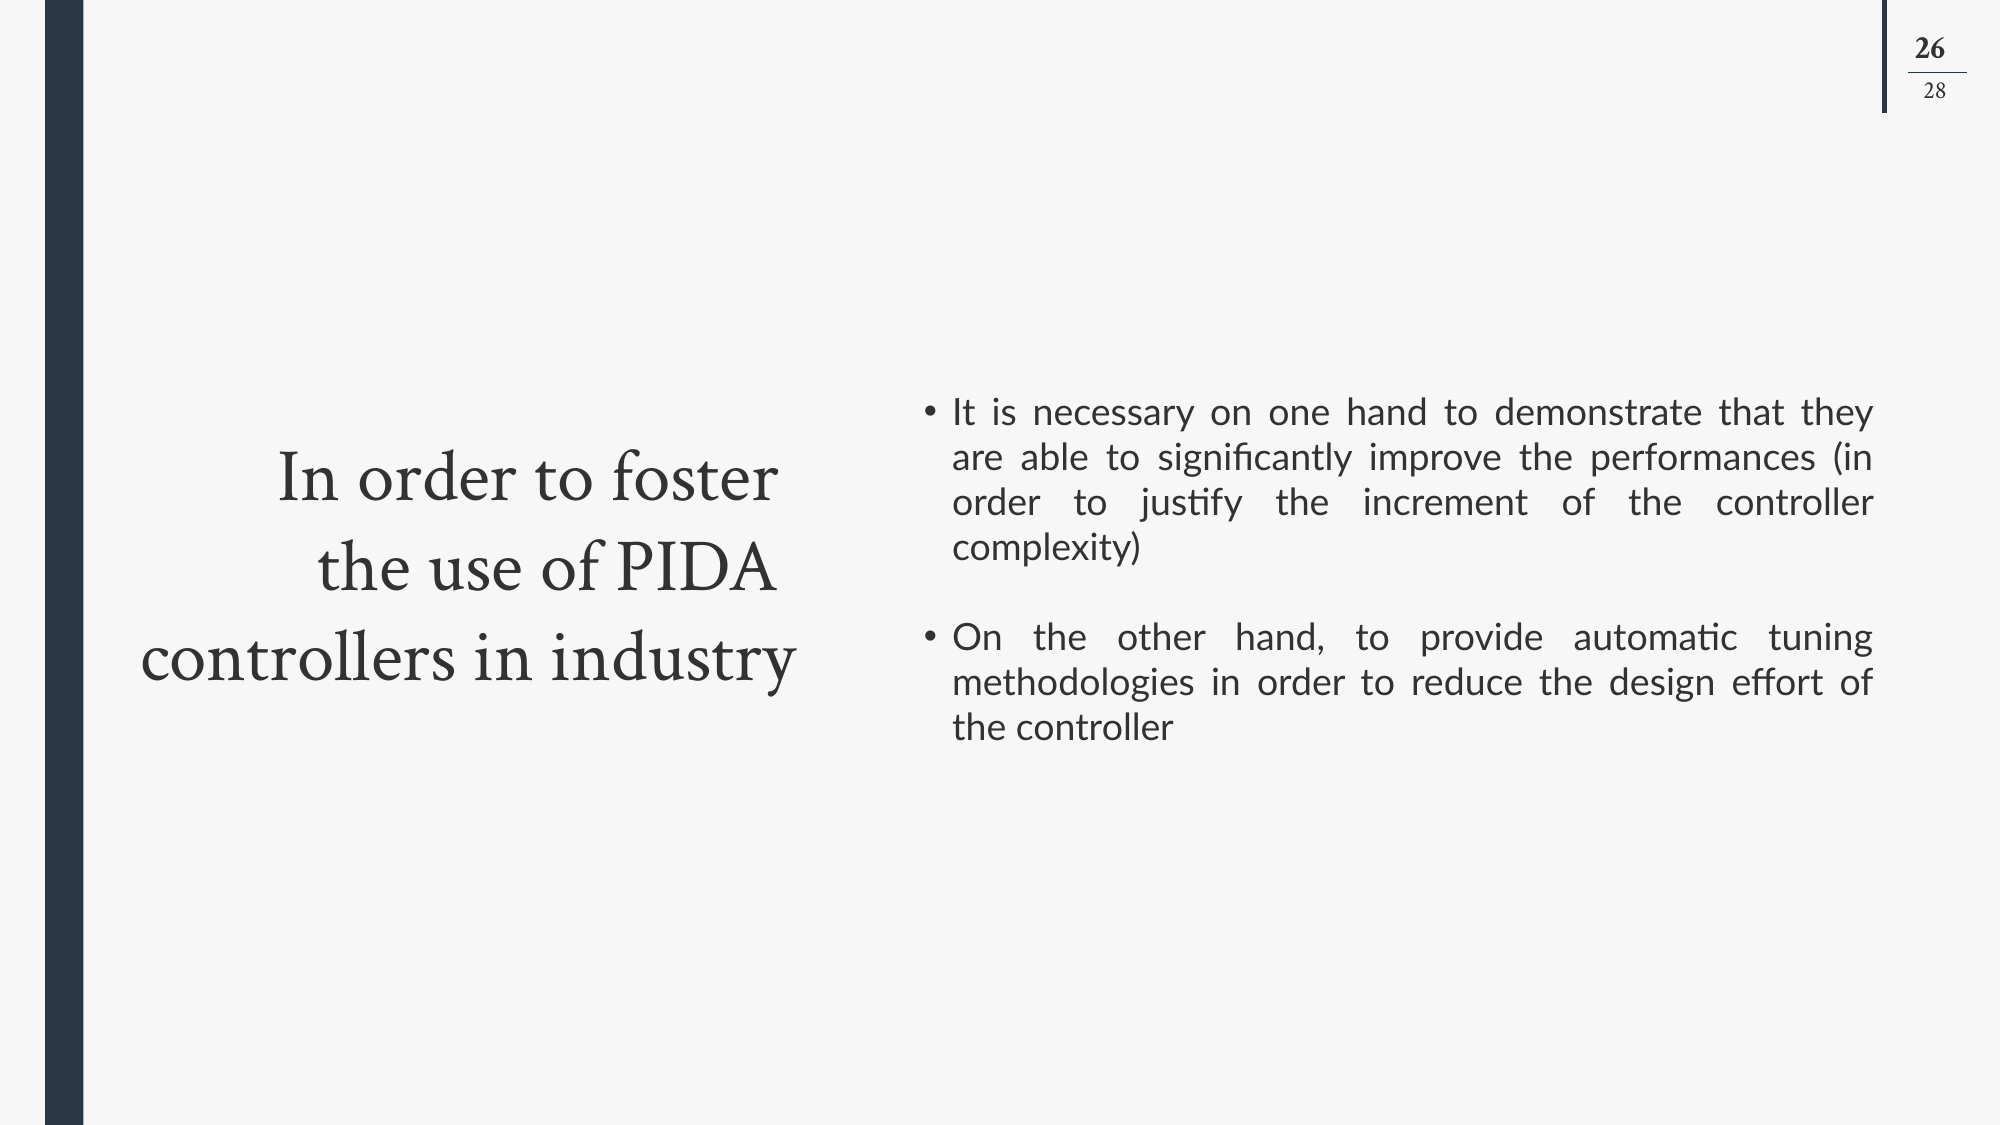

It is necessary on one hand to demonstrate that they are able to significantly improve the performances (in order to justify the increment of the controller complexity)

On the other hand, to provide automatic tuning methodologies in order to reduce the design effort of the controller

In order to foster
the use of PIDA
controllers in industry